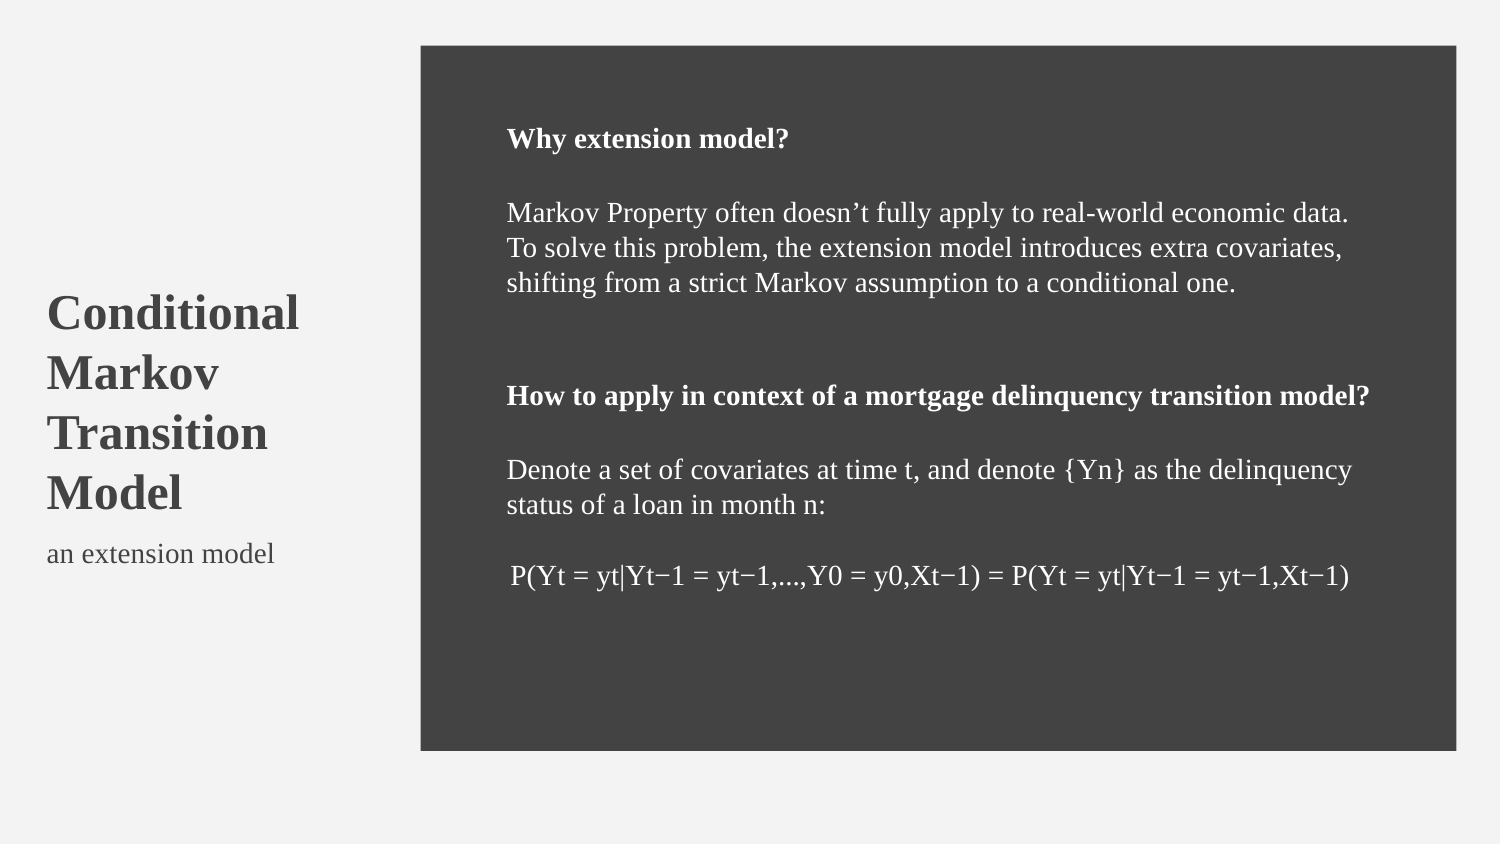

Why extension model?
Markov Property often doesn’t fully apply to real-world economic data.
To solve this problem, the extension model introduces extra covariates, shifting from a strict Markov assumption to a conditional one.
# Conditional Markov      Transition
Model
How to apply in context of a mortgage delinquency transition model?
Denote a set of covariates at time t, and denote {Yn} as the delinquency status of a loan in month n:

an extension model
P(Yt = yt|Yt−1 = yt−1,...,Y0 = y0,Xt−1) = P(Yt = yt|Yt−1 = yt−1,Xt−1)